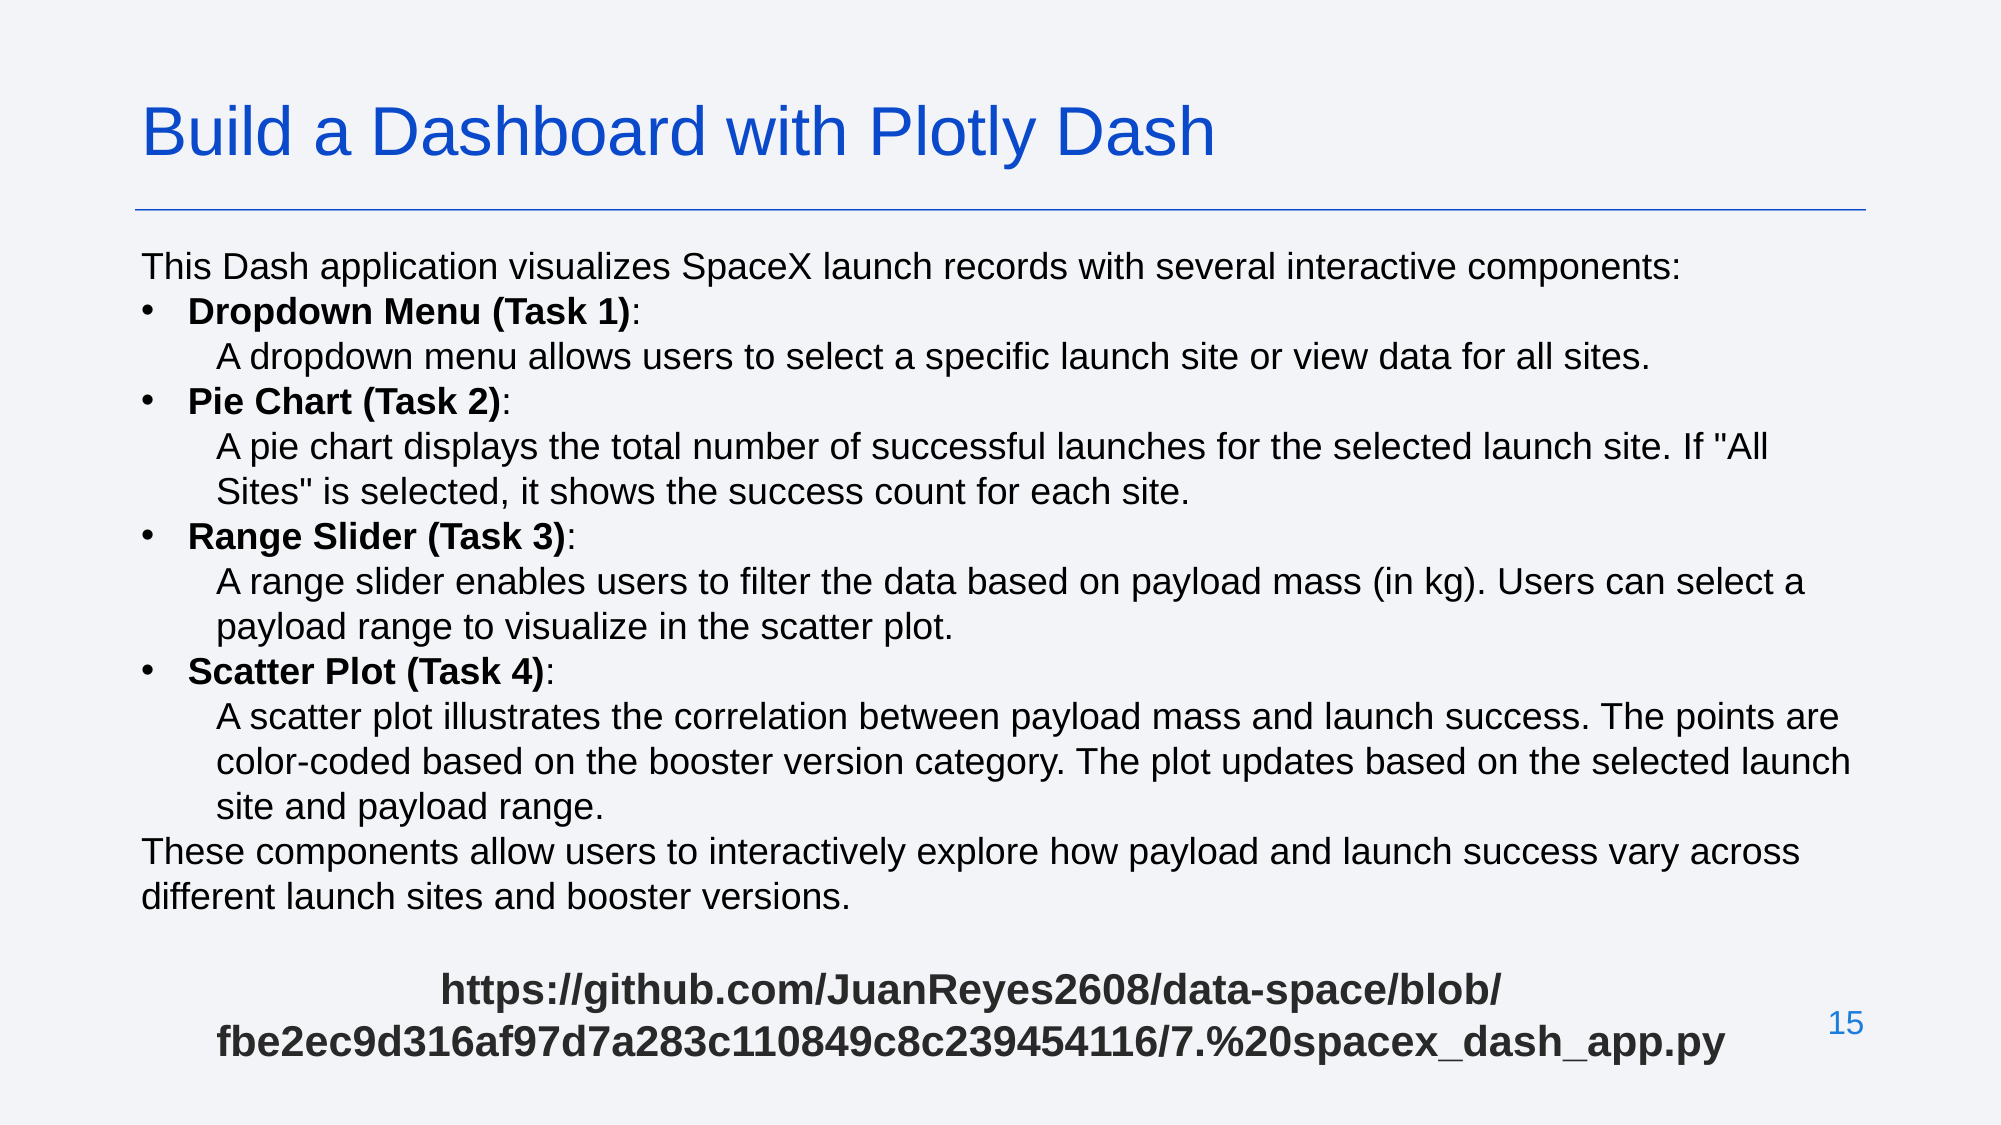

Build a Dashboard with Plotly Dash
This Dash application visualizes SpaceX launch records with several interactive components:
Dropdown Menu (Task 1):
A dropdown menu allows users to select a specific launch site or view data for all sites.
Pie Chart (Task 2):
A pie chart displays the total number of successful launches for the selected launch site. If "All Sites" is selected, it shows the success count for each site.
Range Slider (Task 3):
A range slider enables users to filter the data based on payload mass (in kg). Users can select a payload range to visualize in the scatter plot.
Scatter Plot (Task 4):
A scatter plot illustrates the correlation between payload mass and launch success. The points are color-coded based on the booster version category. The plot updates based on the selected launch site and payload range.
These components allow users to interactively explore how payload and launch success vary across different launch sites and booster versions.
https://github.com/JuanReyes2608/data-space/blob/fbe2ec9d316af97d7a283c110849c8c239454116/7.%20spacex_dash_app.py
15